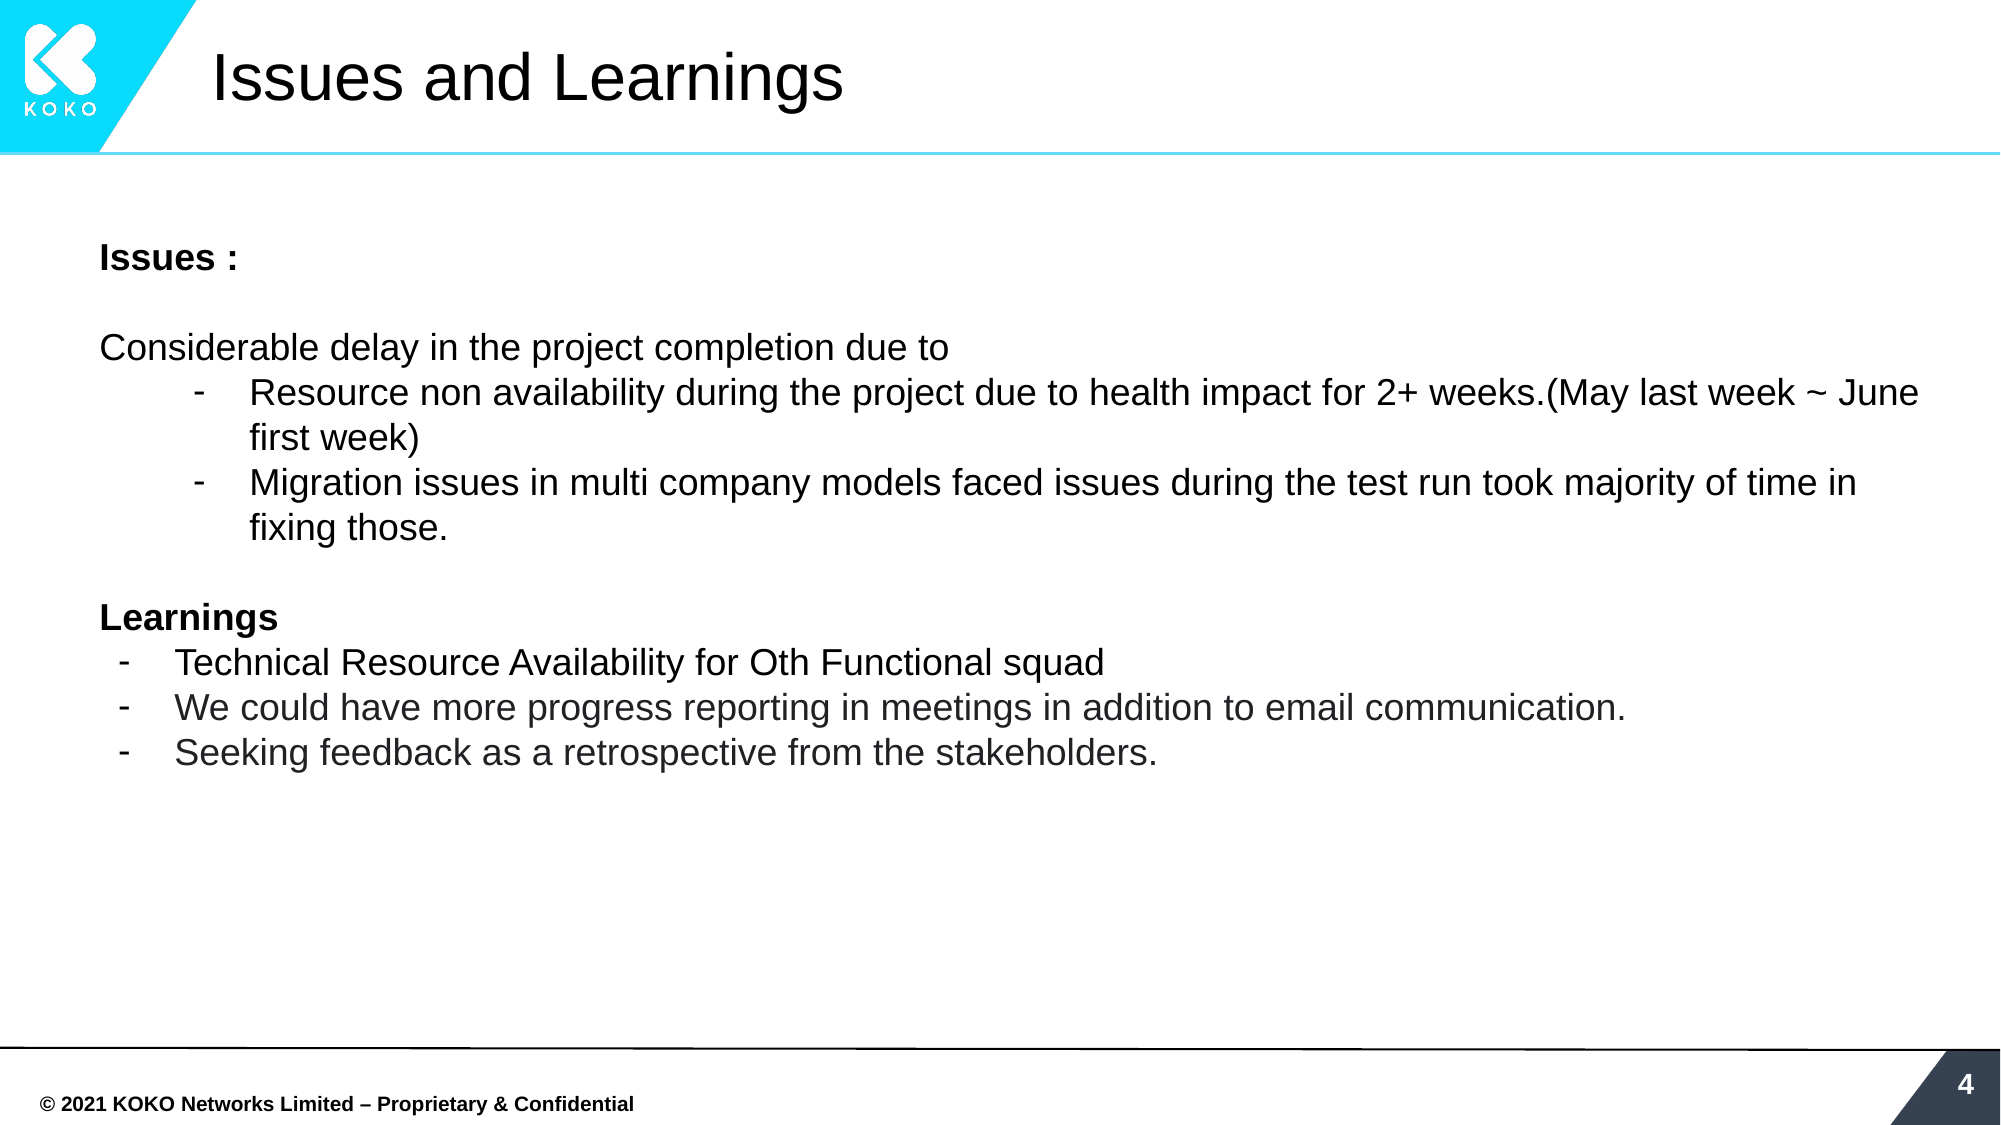

# Issues and Learnings

Issues :

Considerable delay in the project completion due to
Resource non availability during the project due to health impact for 2+ weeks.(May last week ~ June first week)
Migration issues in multi company models faced issues during the test run took majority of time in fixing those.

Learnings
Technical Resource Availability for Oth Functional squad
We could have more progress reporting in meetings in addition to email communication.
Seeking feedback as a retrospective from the stakeholders.

4